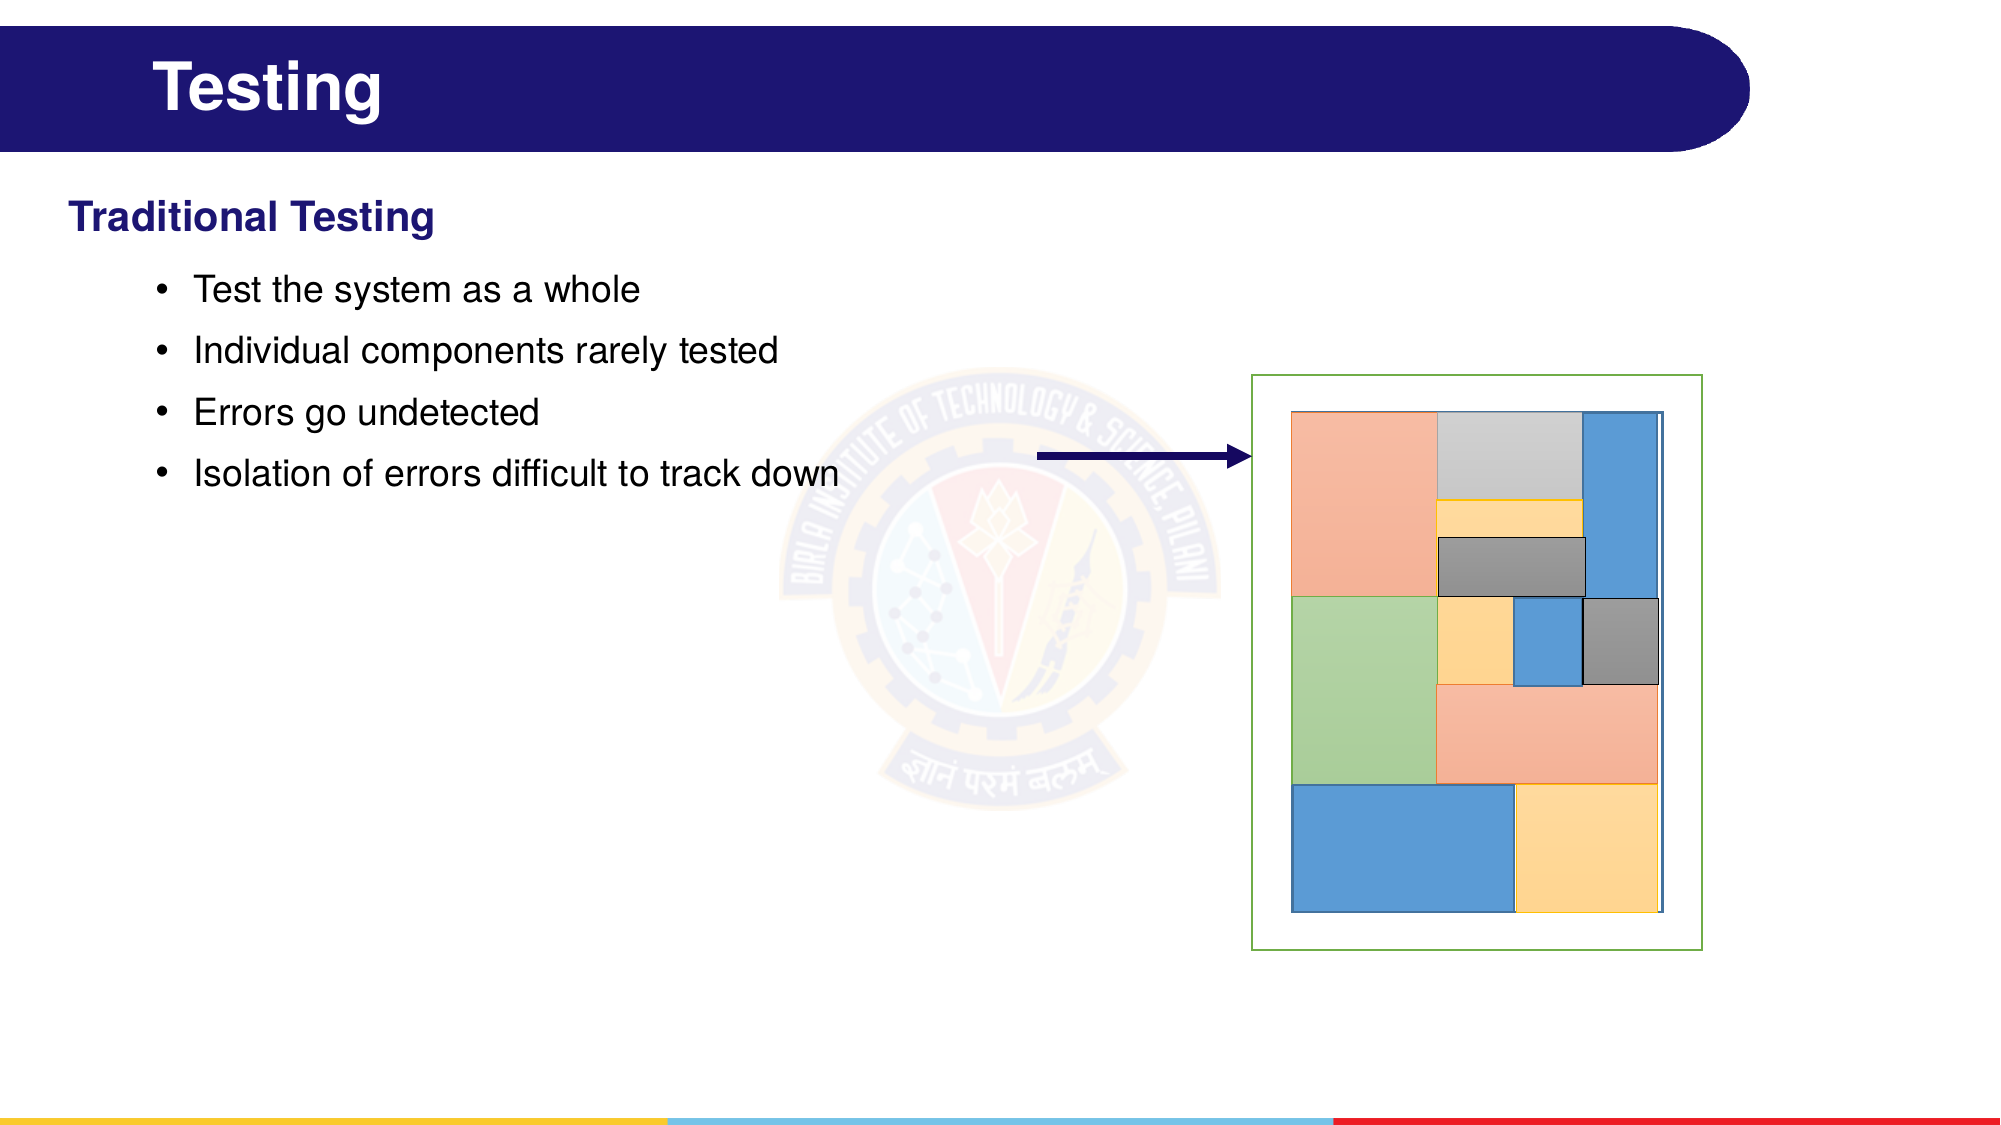

# Testing
Traditional Testing
Test the system as a whole
Individual components rarely tested
Errors go undetected
Isolation of errors difficult to track down